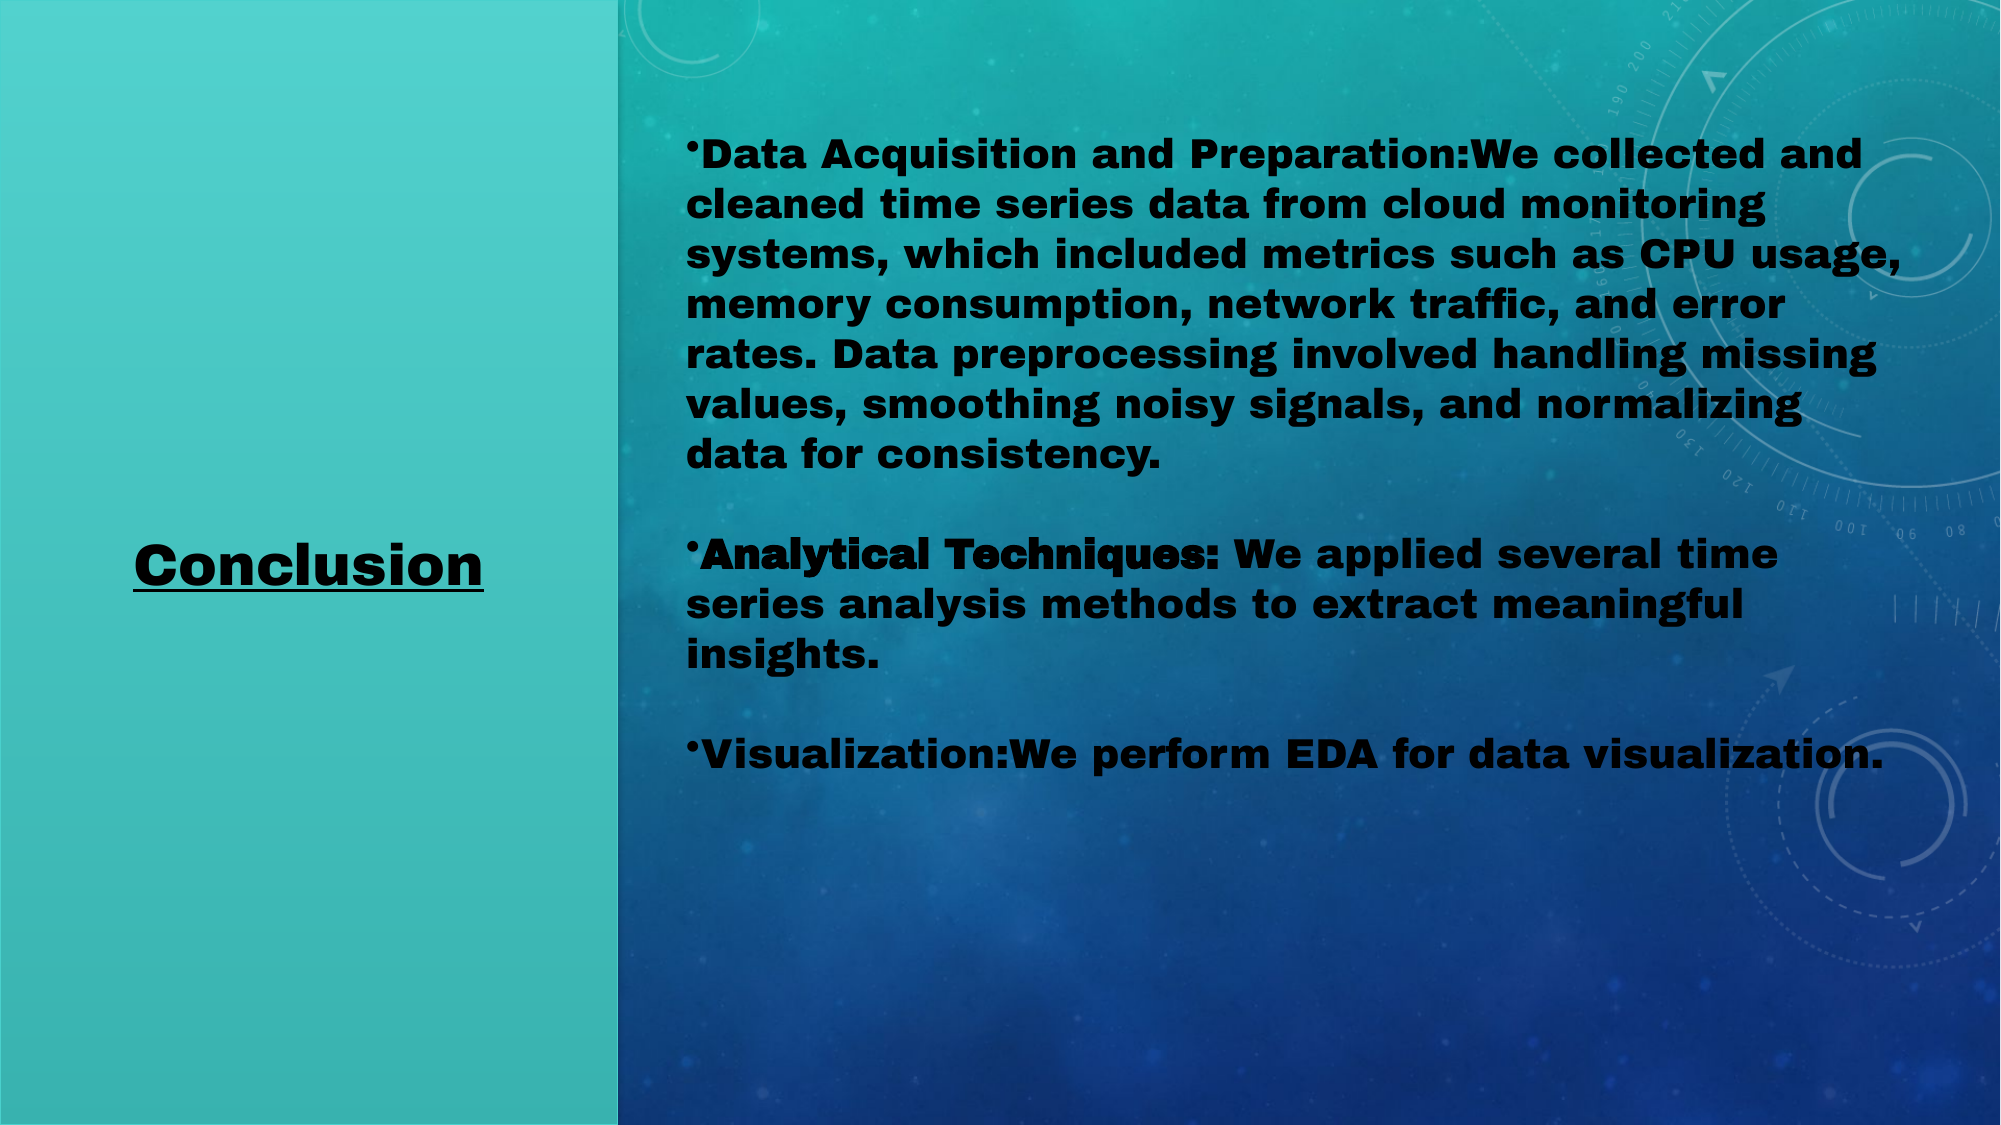

Conclusion

Data Acquisition and Preparation:We collected and cleaned time series data from cloud monitoring systems, which included metrics such as CPU usage, memory consumption, network traffic, and error rates. Data preprocessing involved handling missing values, smoothing noisy signals, and normalizing data for consistency.

Analytical Techniques: We applied several time series analysis methods to extract meaningful insights.

Visualization:We perform EDA for data visualization.